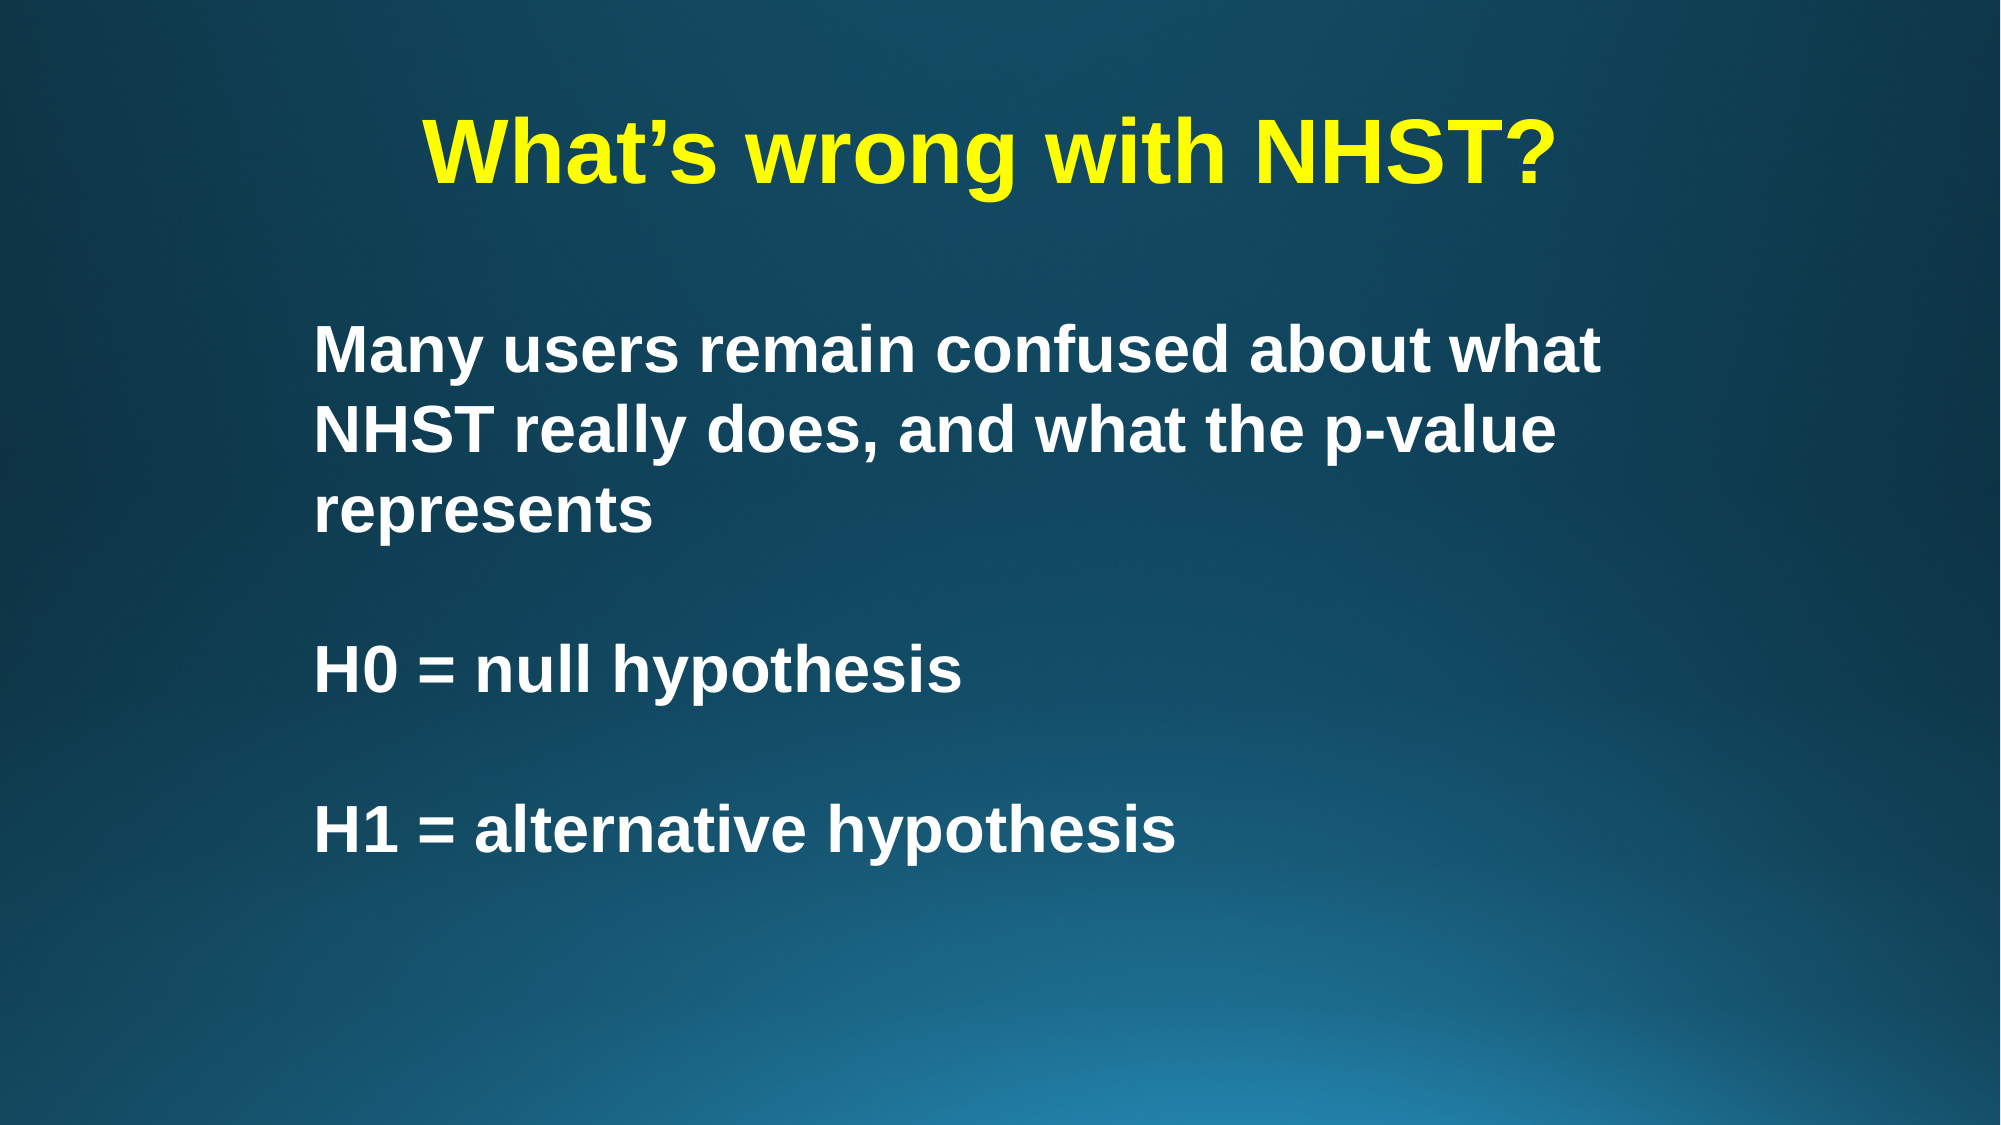

# What’s wrong with NHST?

Many users remain confused about what NHST really does, and what the p-value represents

H0 = null hypothesis

H1 = alternative hypothesis